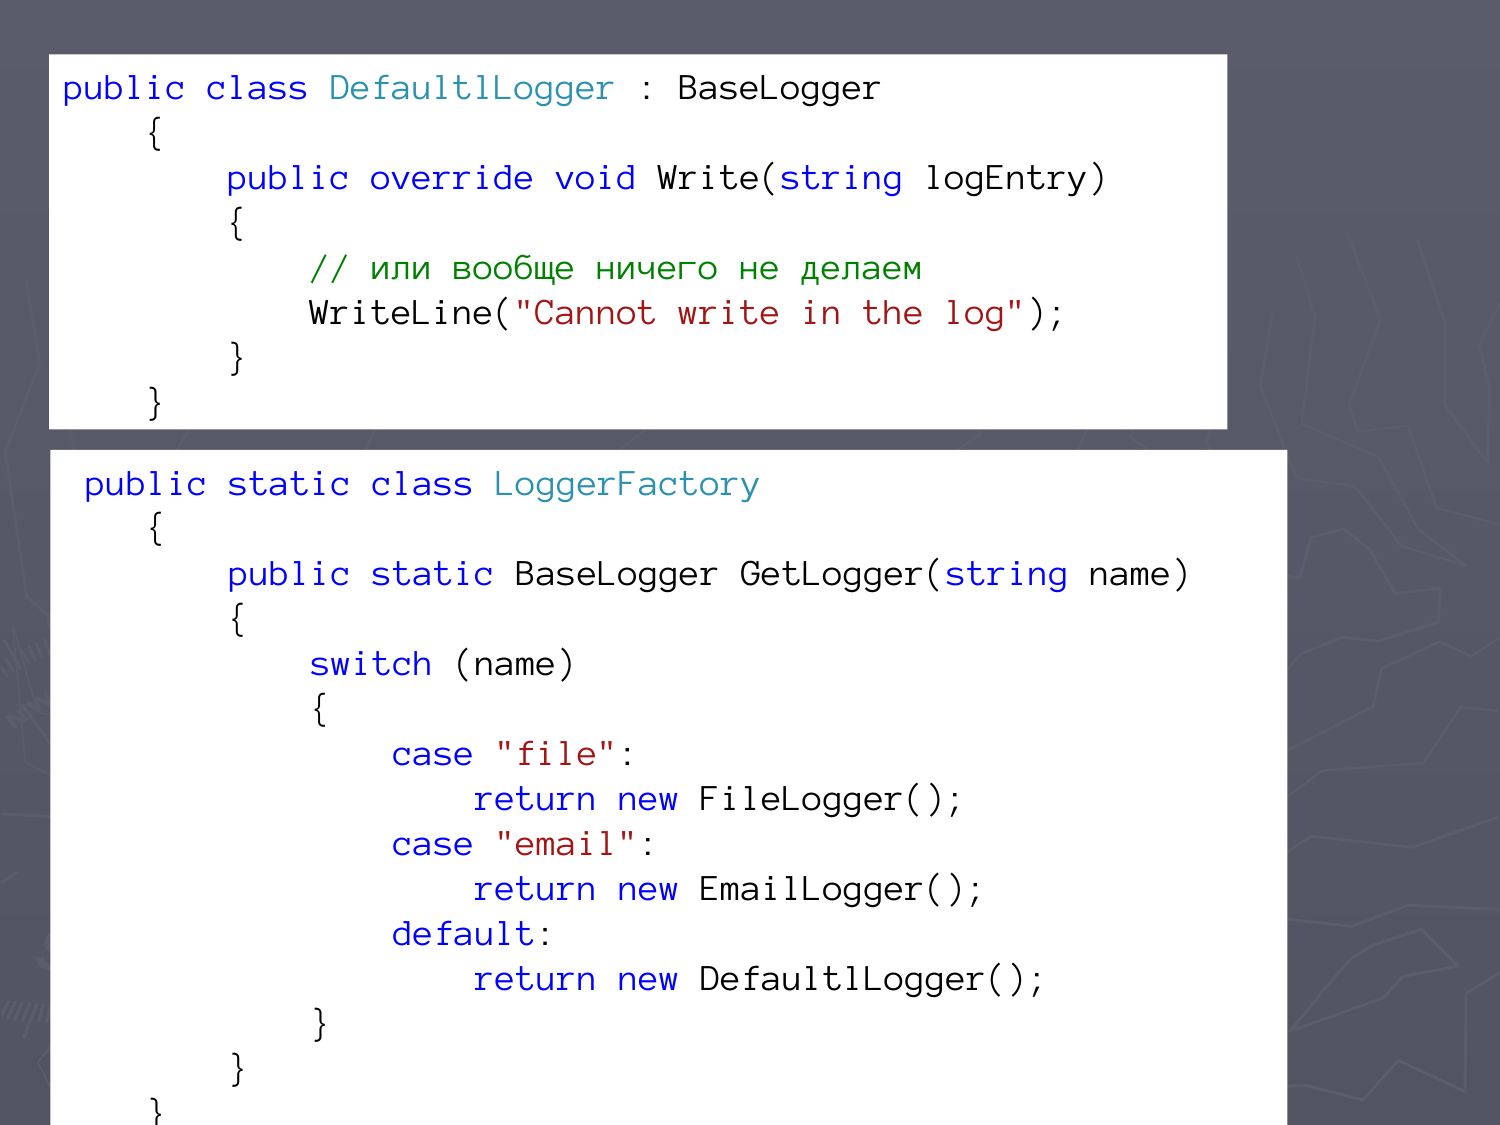

#
public class DefaultlLogger : BaseLogger
    {
        public override void Write(string logEntry)
        {
            // или вообще ничего не делаем
            WriteLine("Cannot write in the log");
        }
    }

 public static class LoggerFactory
    {
        public static BaseLogger GetLogger(string name)
        {
            switch (name)
            {
                case "file":
                    return new FileLogger();
                case "email":
                    return new EmailLogger();
                default:
                    return new DefaultlLogger();
            }
        }
    }